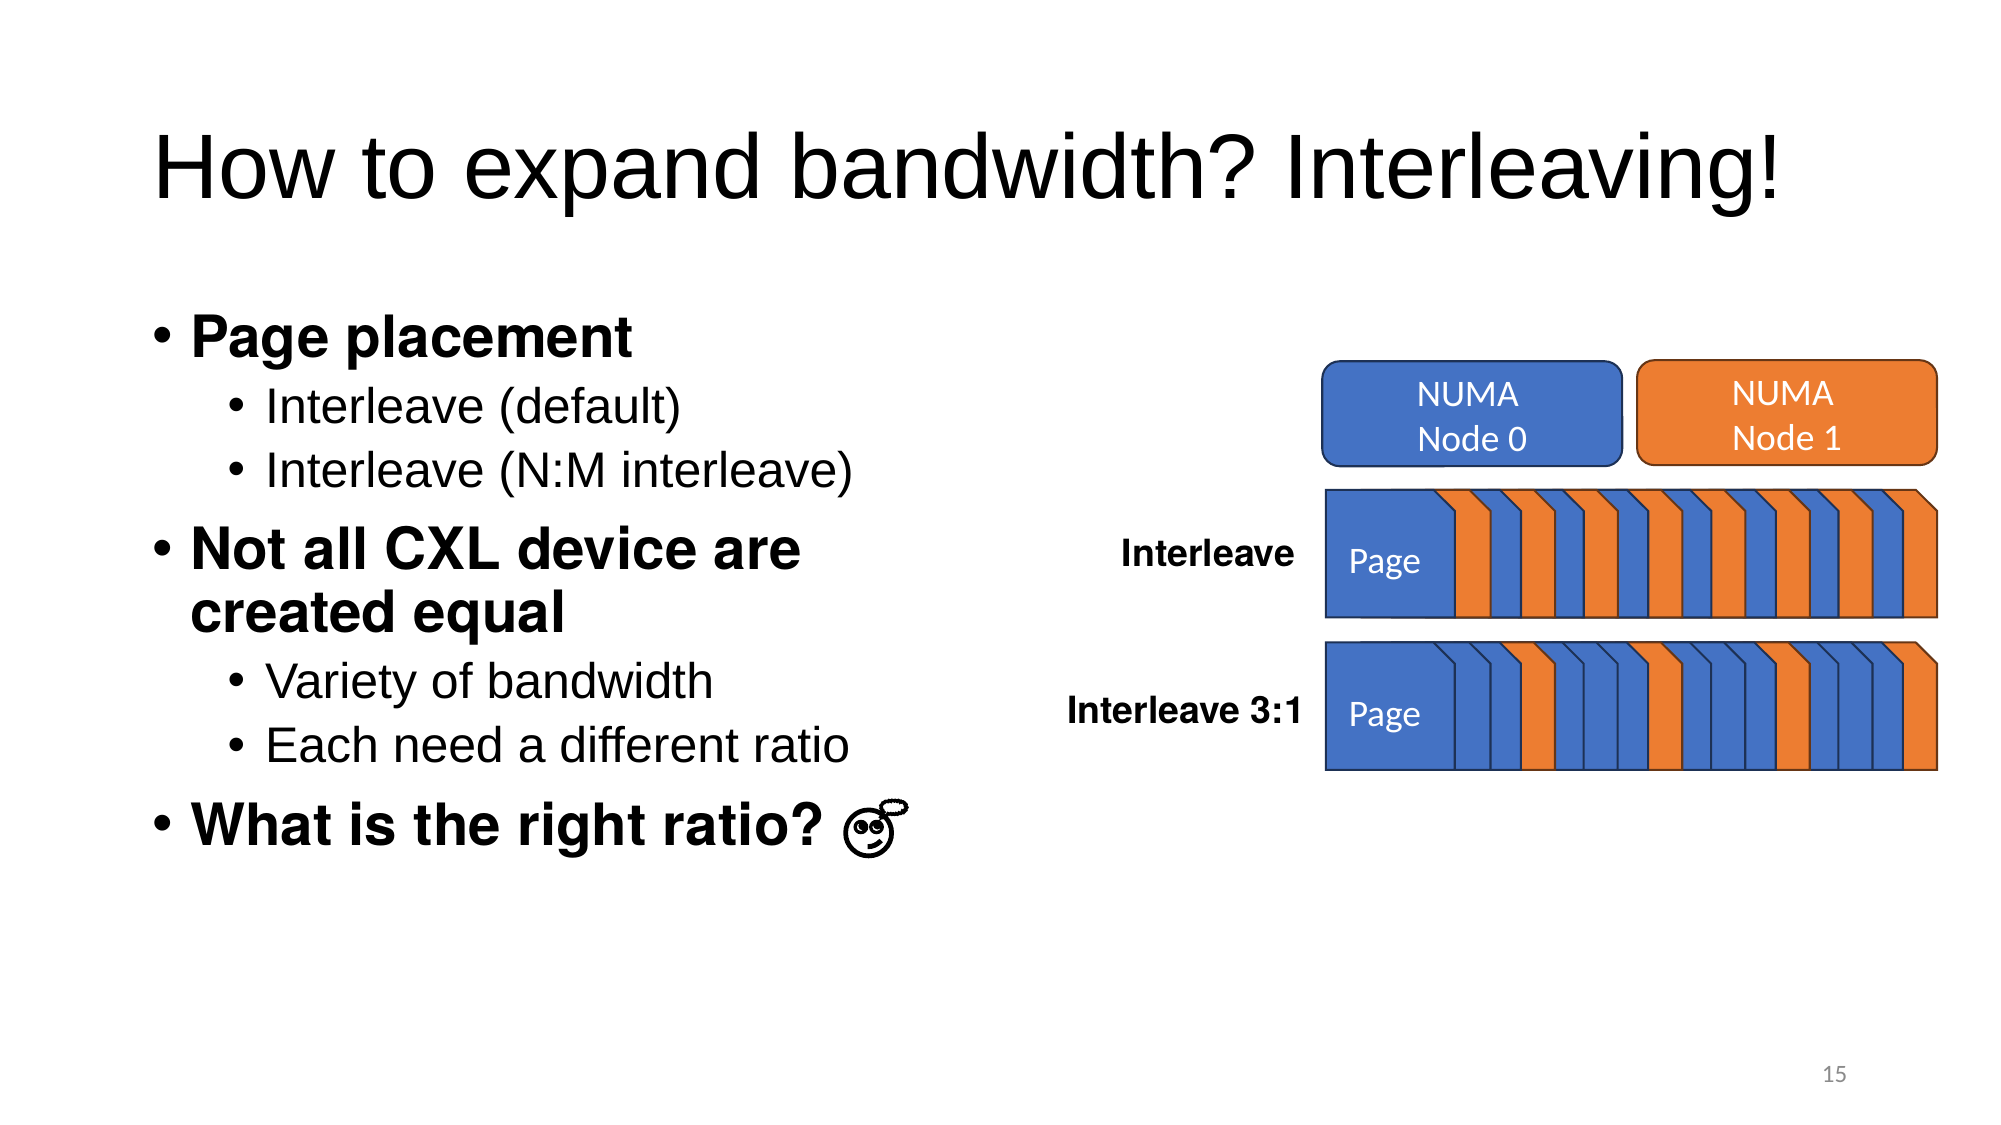

# How to expand bandwidth? Interleaving!
Page placement
Interleave (default)
Interleave (N:M interleave)
Not all CXL device are created equal
Variety of bandwidth
Each need a different ratio
What is the right ratio? 🤔

NUMA
Node 1
NUMA
Node 0
Page
Page
Page
Page
Page
Page
Page
Page
Page
Page
Page
Page
Page
Page
Page
Page
Interleave
Page
Page
Page
Page
Page
Page
Page
Page
Page
Page
Page
Page
Page
Page
Page
Page
Interleave 3:1
15